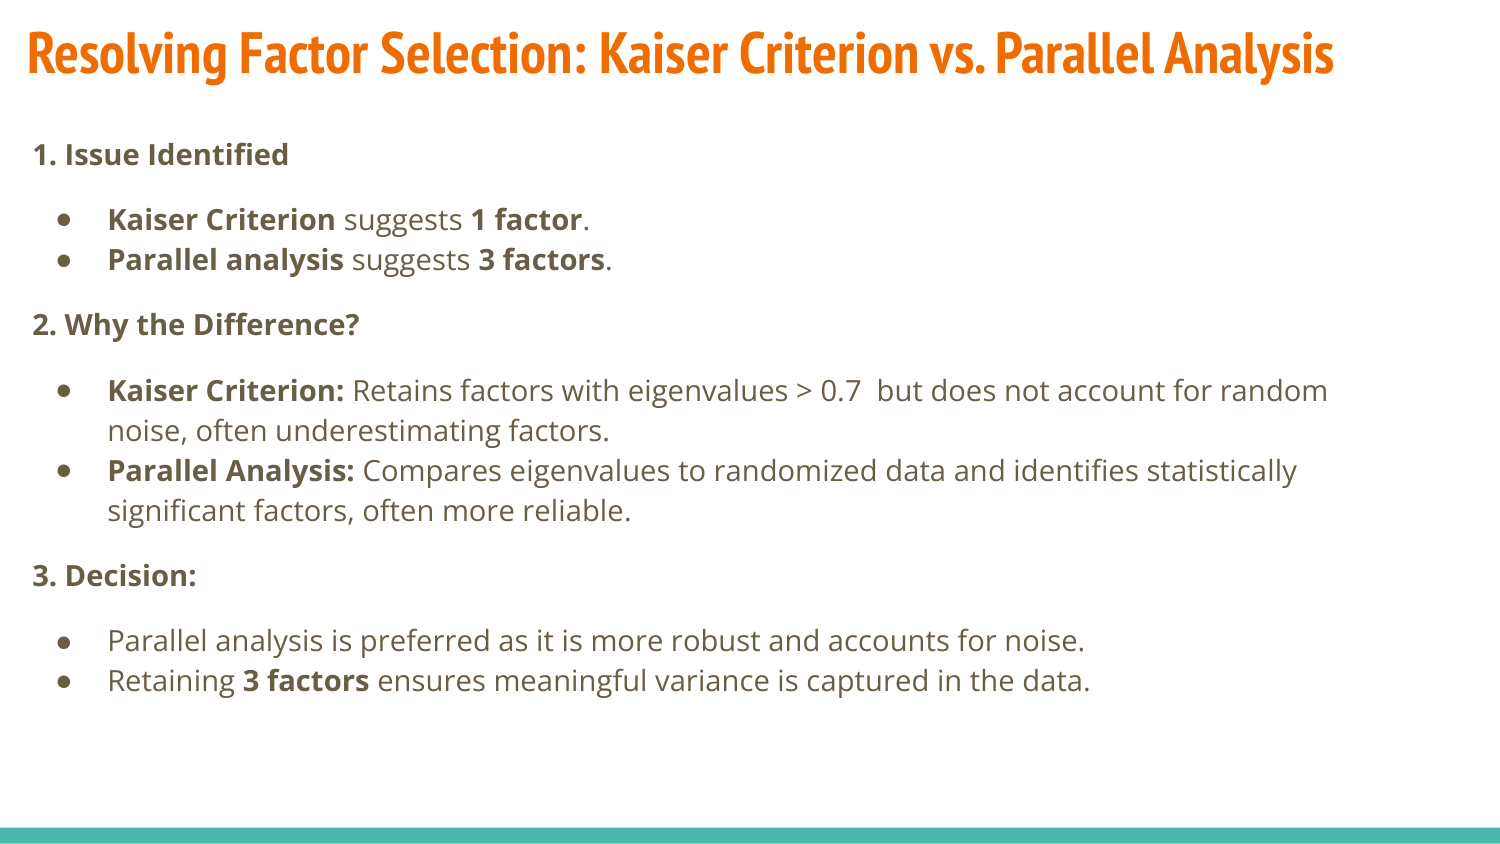

# Resolving Factor Selection: Kaiser Criterion vs. Parallel Analysis
1. Issue Identified
Kaiser Criterion suggests 1 factor.
Parallel analysis suggests 3 factors.
2. Why the Difference?
Kaiser Criterion: Retains factors with eigenvalues > 0.7  but does not account for random noise, often underestimating factors.
Parallel Analysis: Compares eigenvalues to randomized data and identifies statistically significant factors, often more reliable.
3. Decision:
Parallel analysis is preferred as it is more robust and accounts for noise.
Retaining 3 factors ensures meaningful variance is captured in the data.